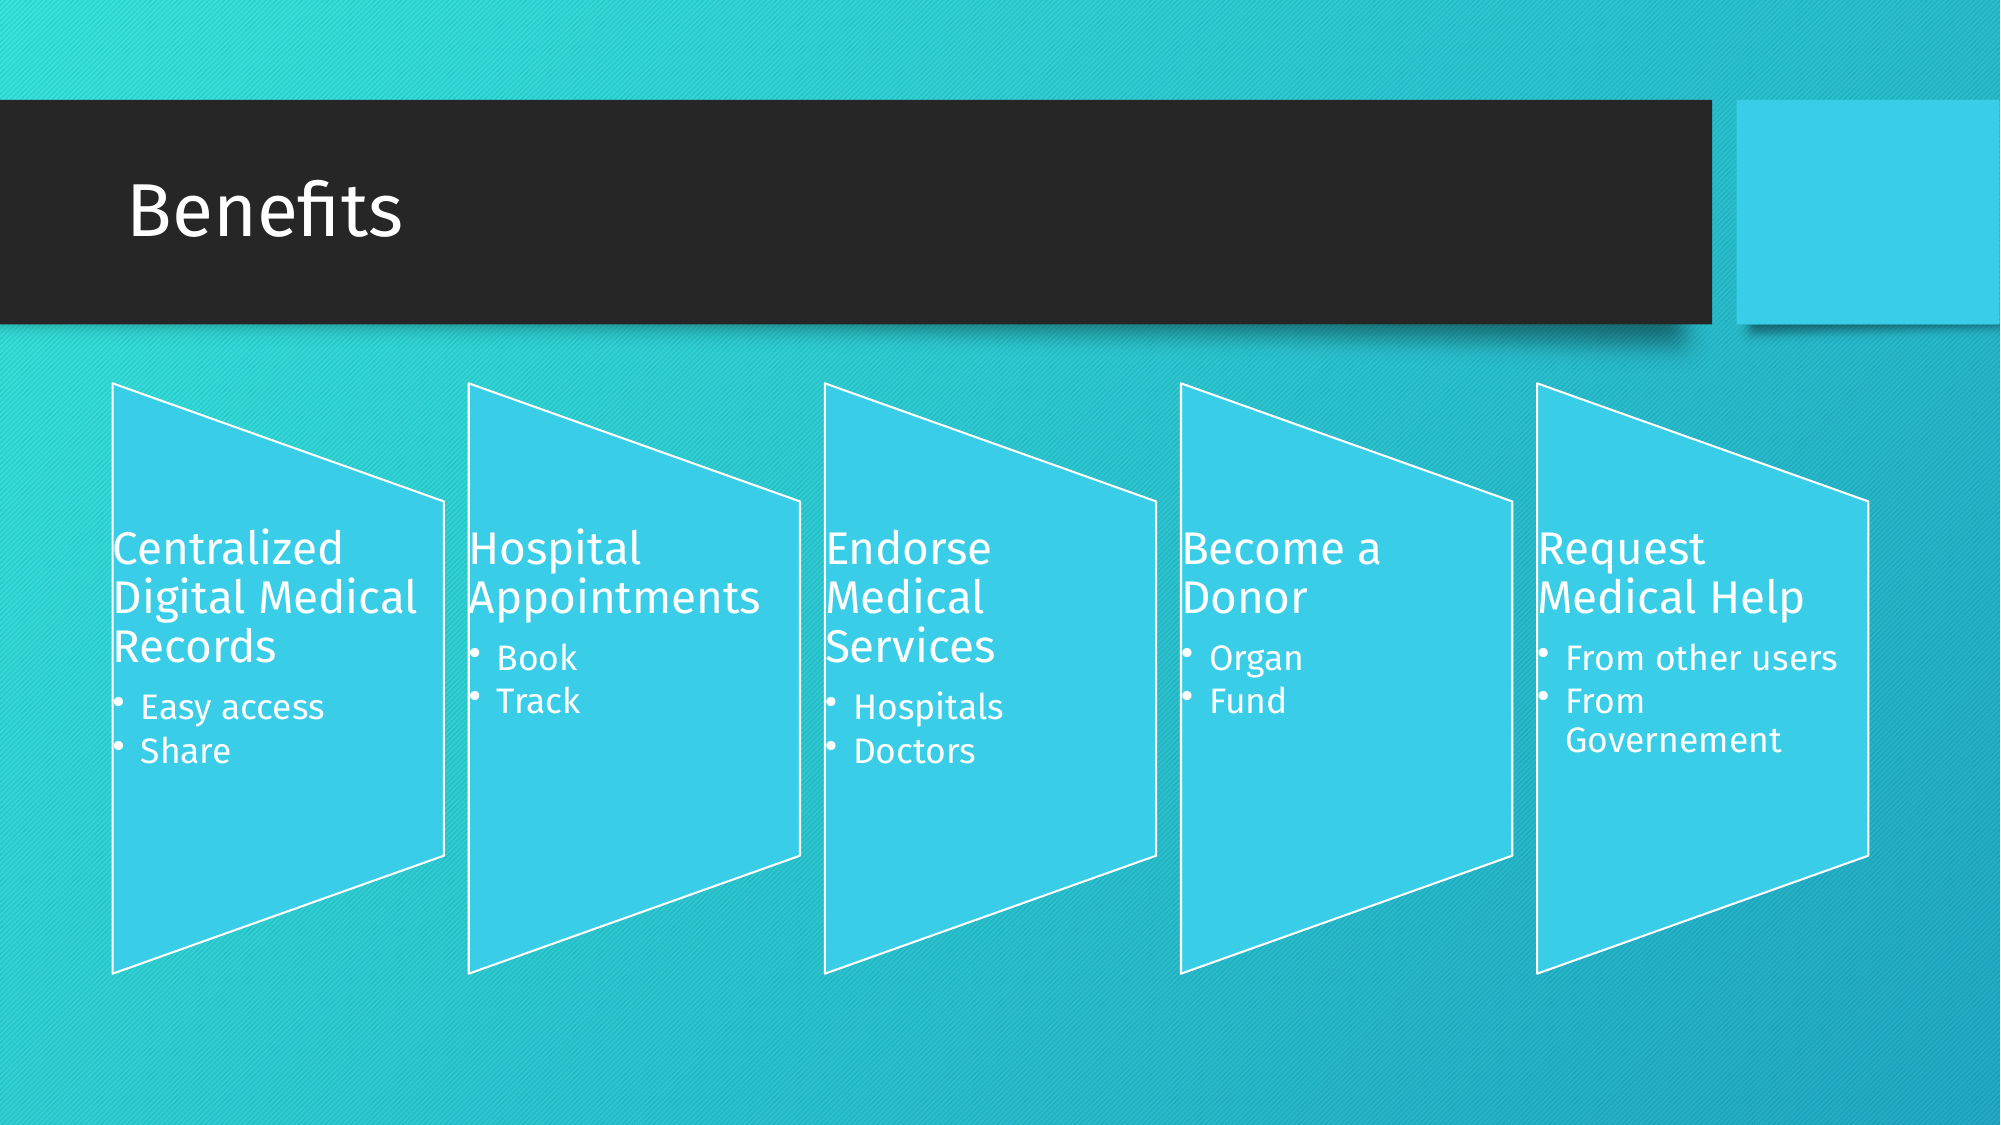

# Benefits
Centralized Digital Medical Records
Easy access
Share
Hospital Appointments
Book
Track
Endorse Medical Services
Hospitals
Doctors
Become a Donor
Organ
Fund
Request Medical Help
From other users
From Governement